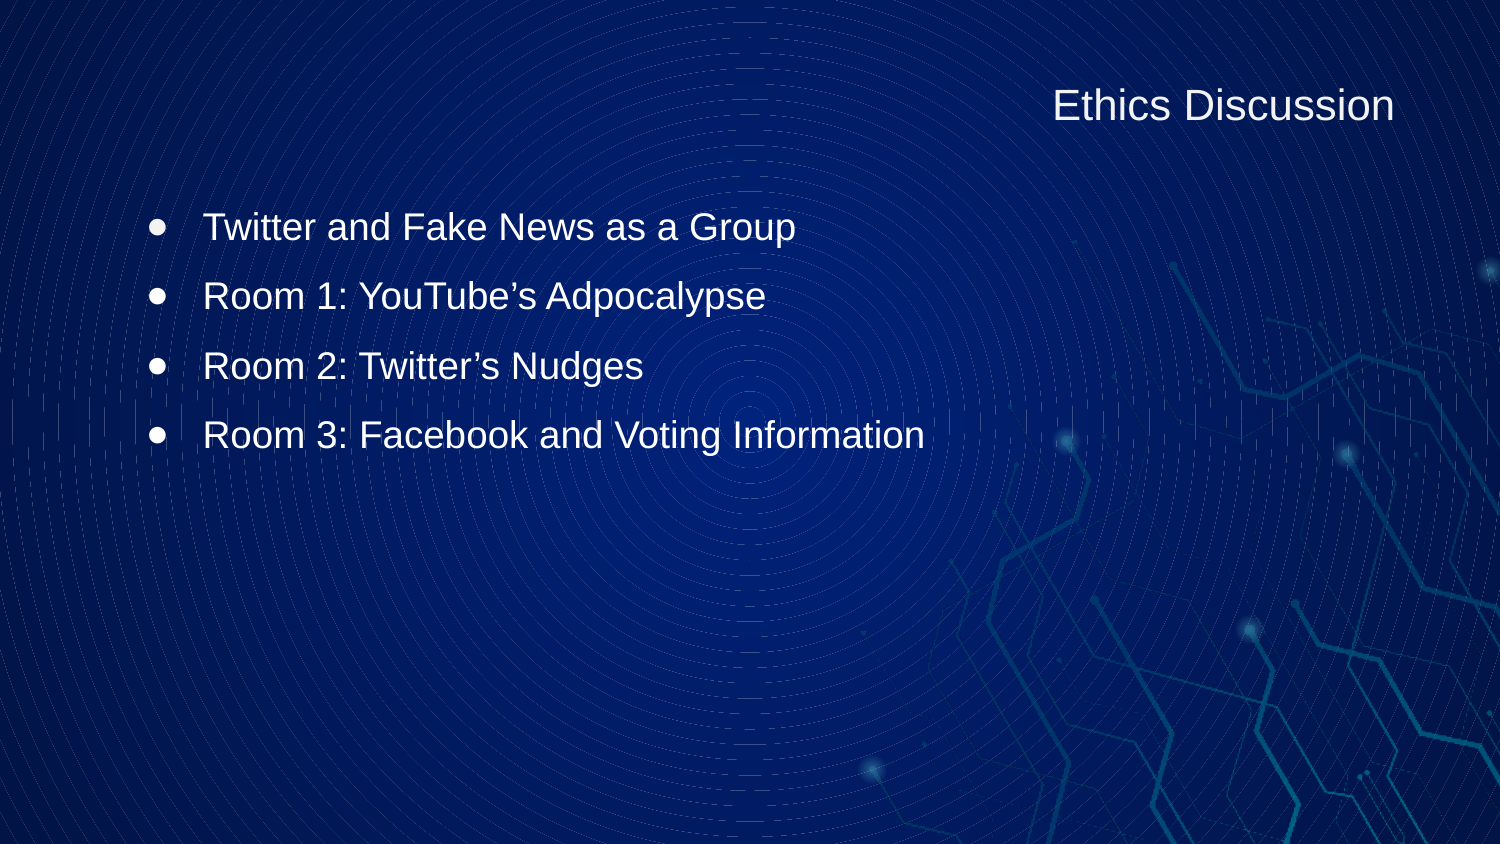

# Ethics Discussion
Twitter and Fake News as a Group
Room 1: YouTube’s Adpocalypse
Room 2: Twitter’s Nudges
Room 3: Facebook and Voting Information